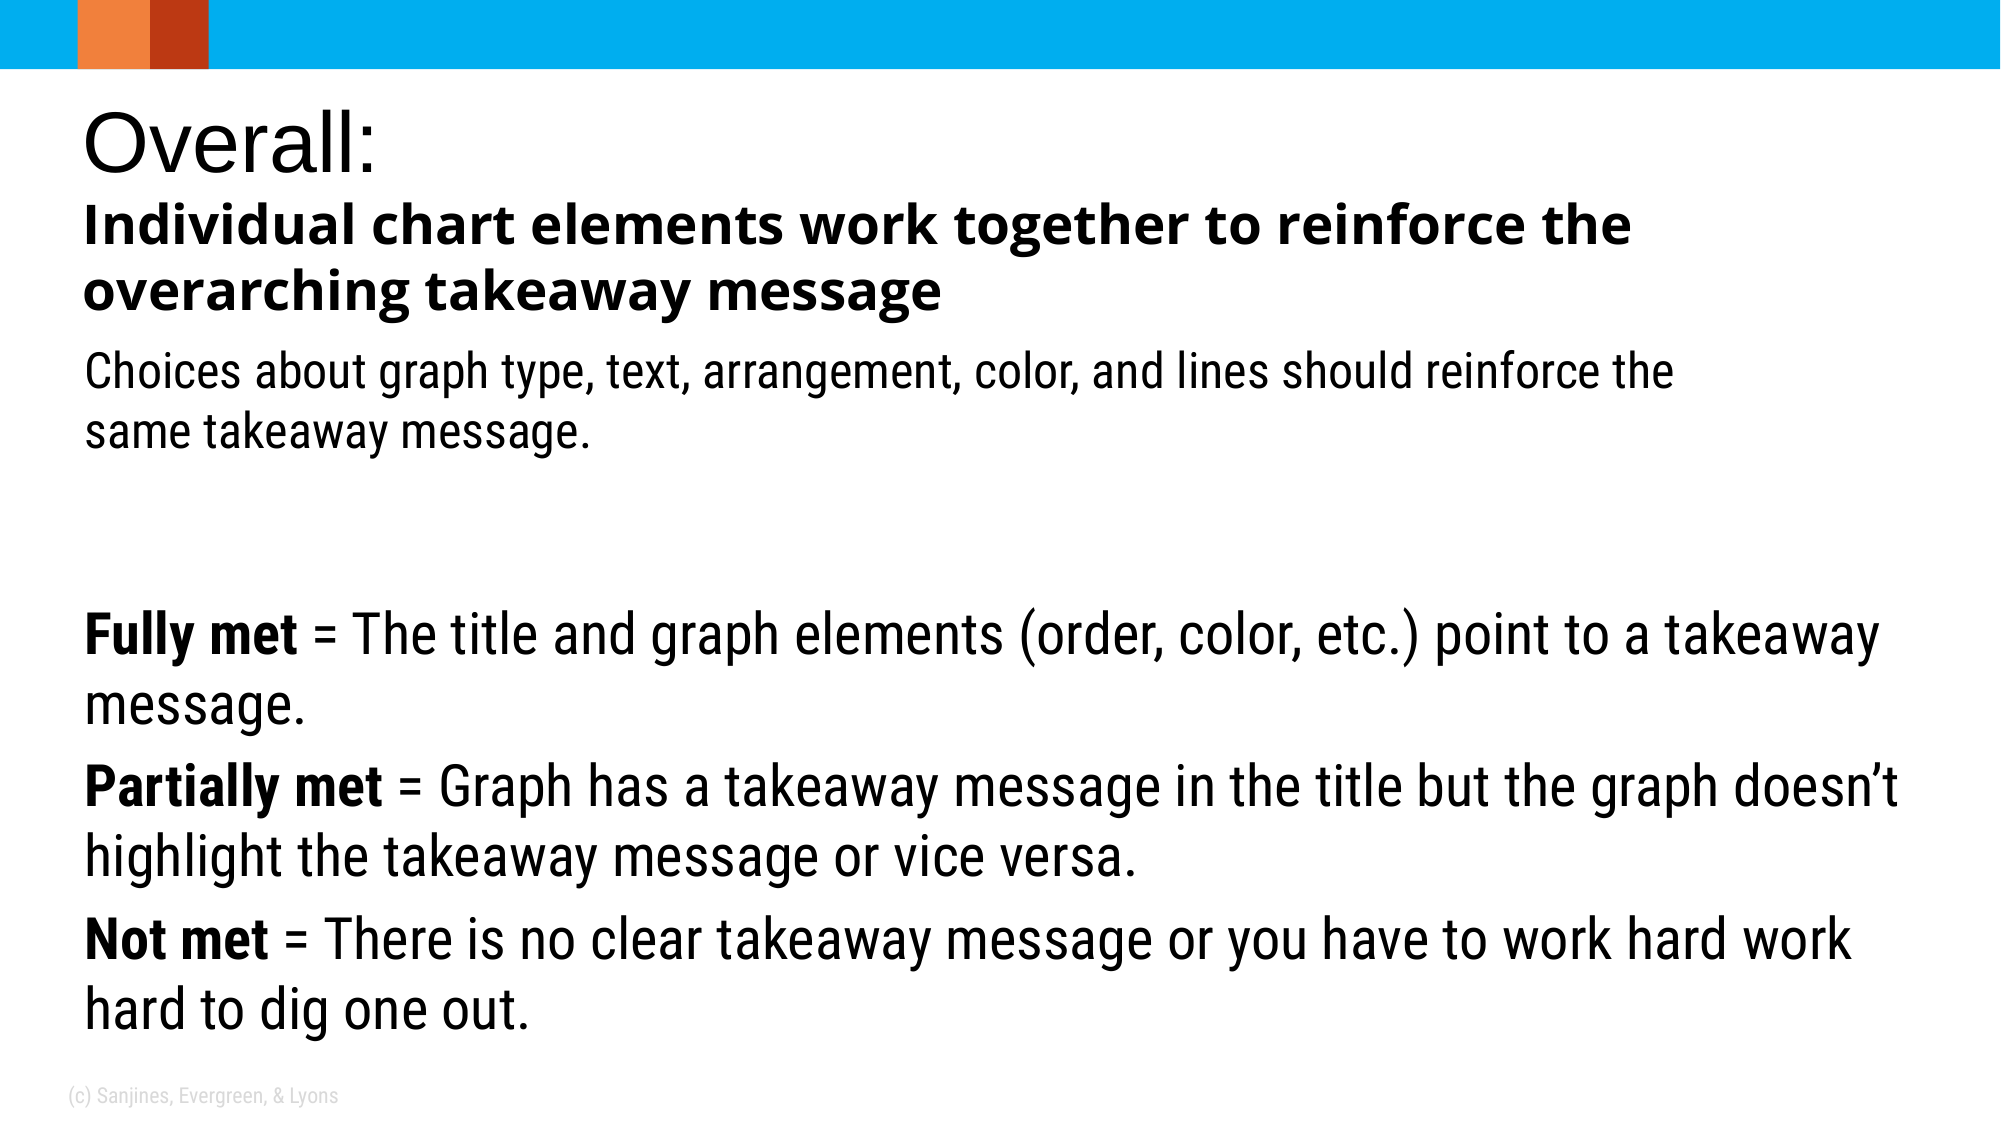

Overall:
Individual chart elements work together to reinforce the overarching takeaway message
Choices about graph type, text, arrangement, color, and lines should reinforce the same takeaway message.
Fully met = The title and graph elements (order, color, etc.) point to a takeaway message.
Partially met = Graph has a takeaway message in the title but the graph doesn’t highlight the takeaway message or vice versa.
Not met = There is no clear takeaway message or you have to work hard work hard to dig one out.
(c) Sanjines, Evergreen, & Lyons